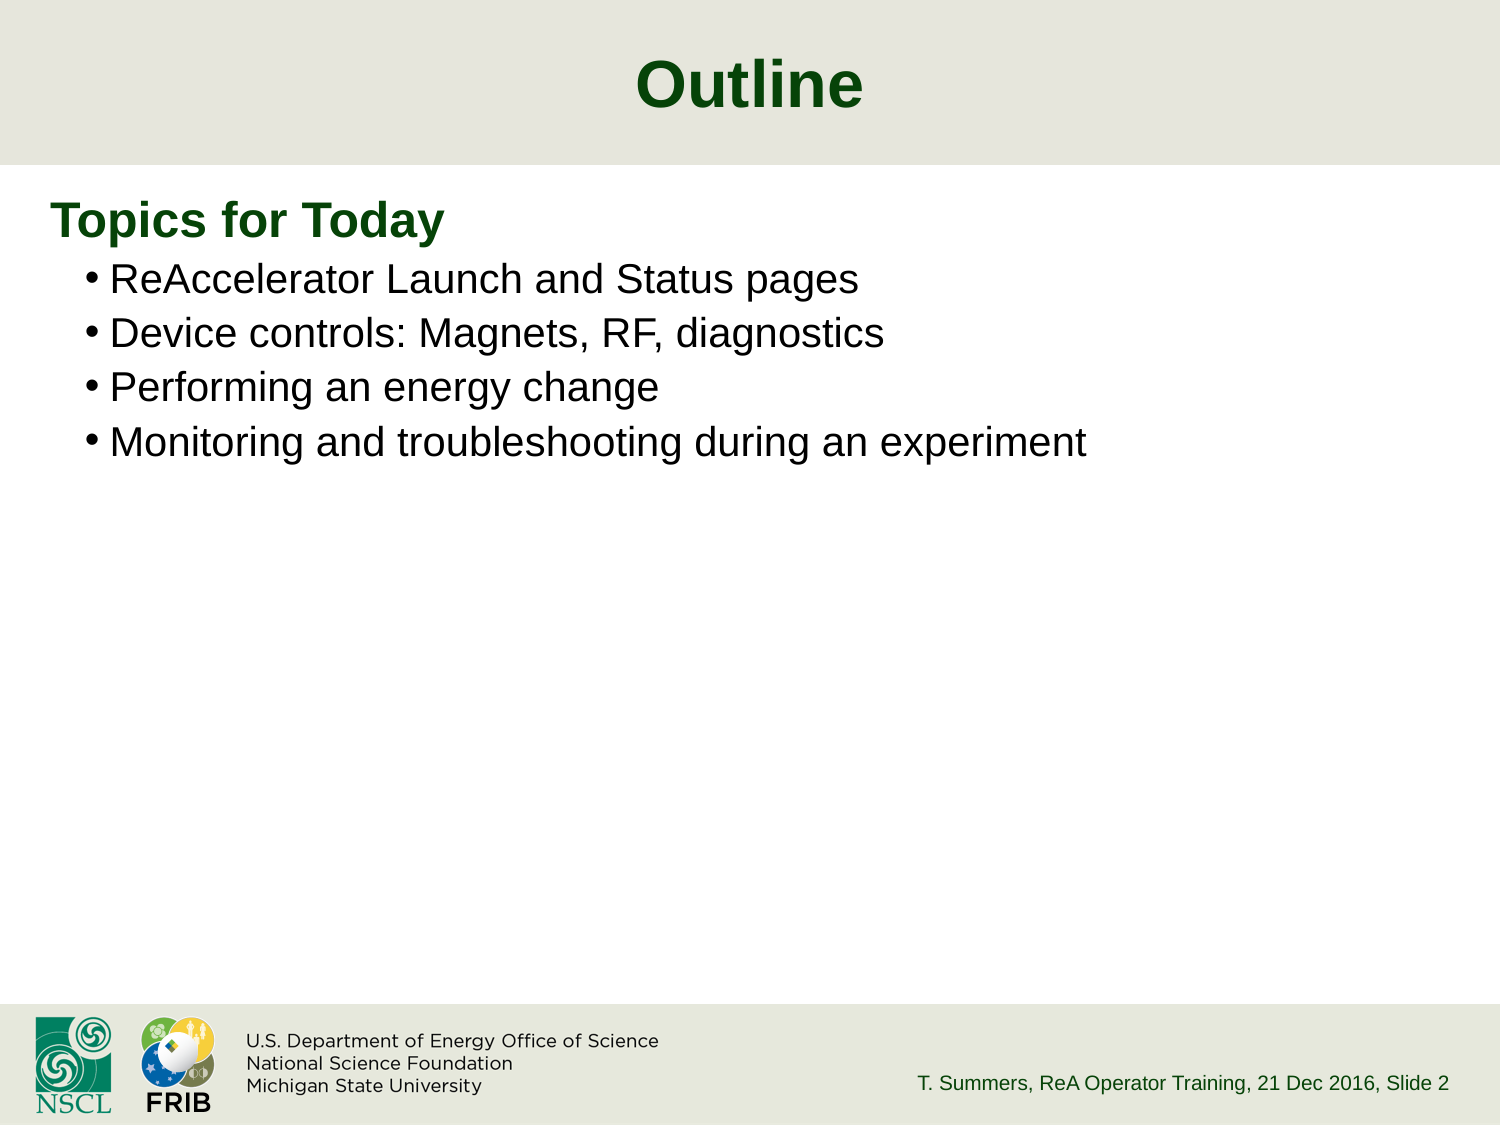

# Outline
Topics for Today
ReAccelerator Launch and Status pages
Device controls: Magnets, RF, diagnostics
Performing an energy change
Monitoring and troubleshooting during an experiment

T. Summers, ReA Operator Training, 21 Dec 2016
, Slide 2